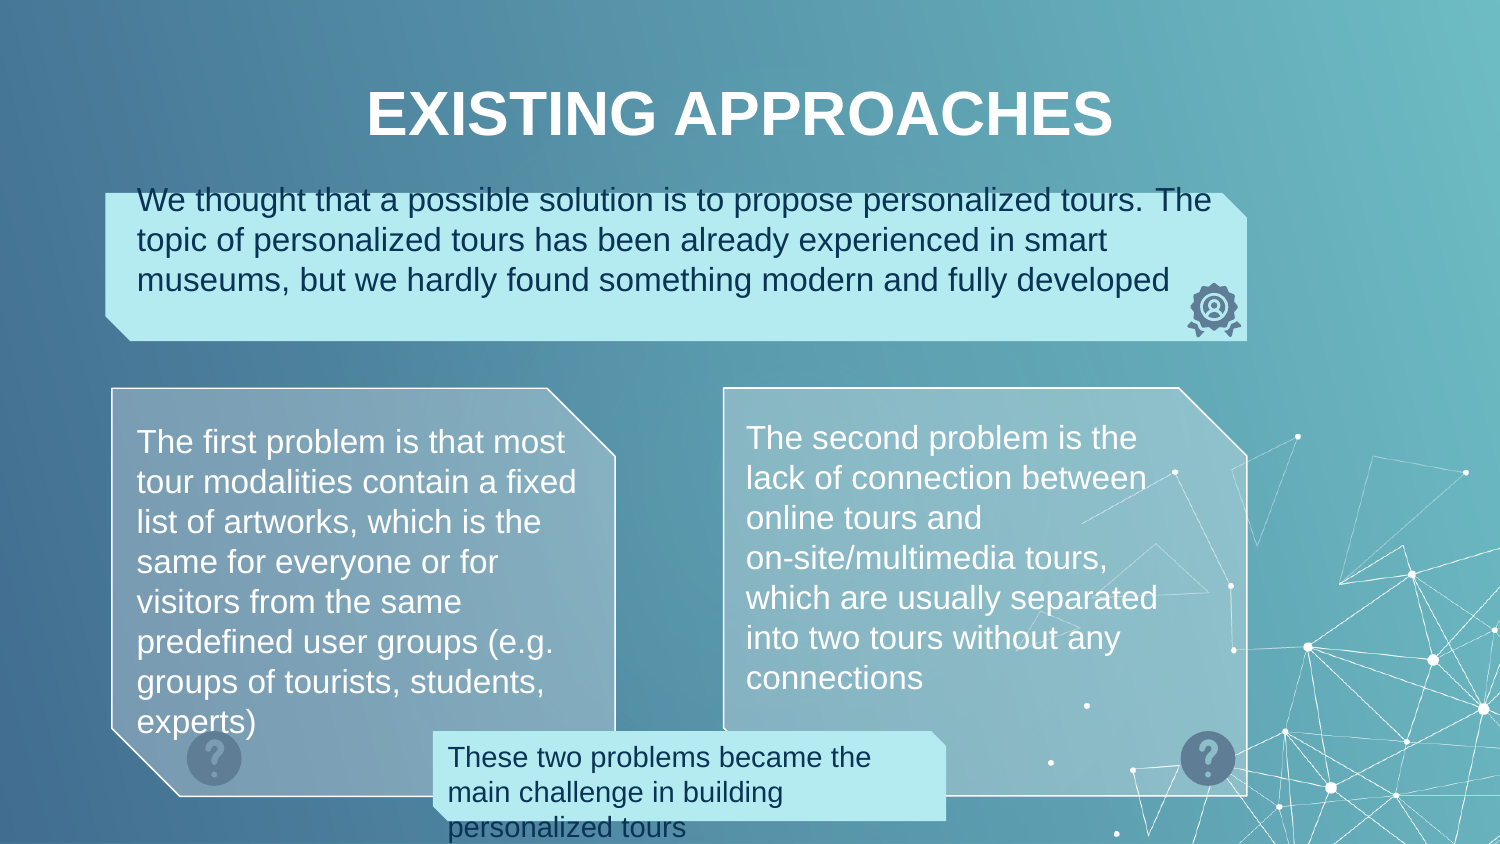

# EXISTING APPROACHES

We thought that a possible solution is to propose personalized tours. The topic of personalized tours has been already experienced in smart museums, but we hardly found something modern and fully developed

The second problem is the lack of connection between online tours and on-site/multimedia tours, which are usually separated into two tours without any connections
The first problem is that most tour modalities contain a fixed list of artworks, which is the same for everyone or for visitors from the same predefined user groups (e.g. groups of tourists, students, experts)

These two problems became the main challenge in building personalized tours